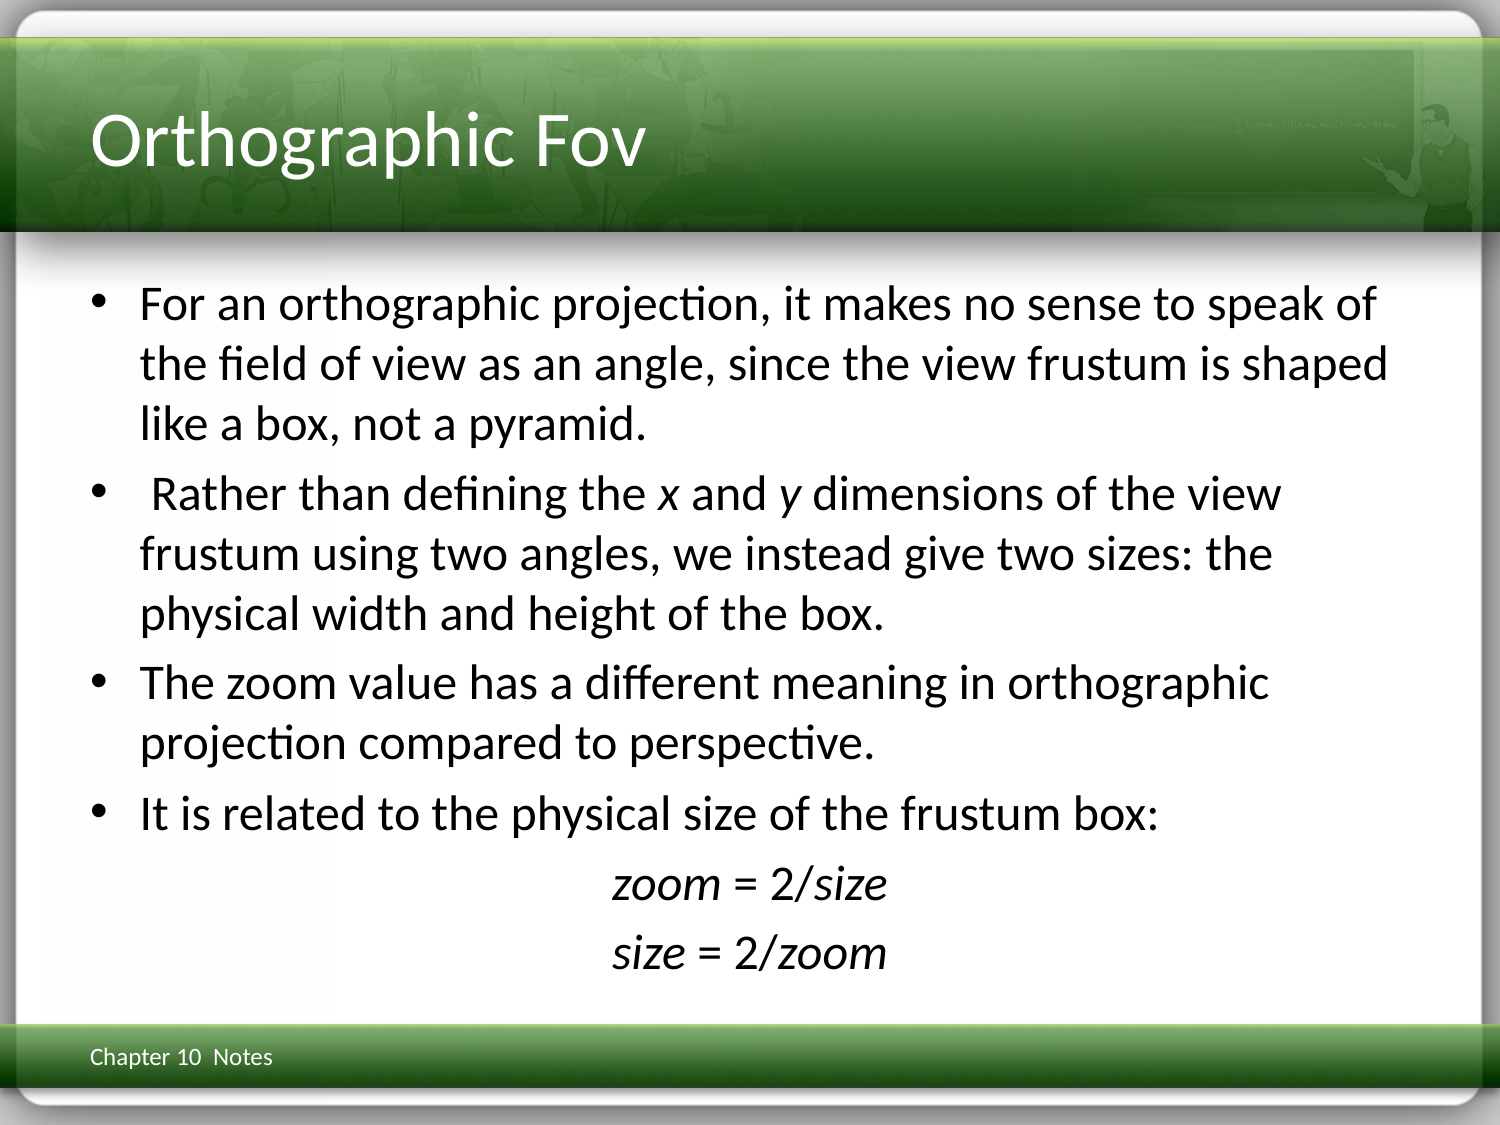

# Orthographic Fov
For an orthographic projection, it makes no sense to speak of the field of view as an angle, since the view frustum is shaped like a box, not a pyramid.
 Rather than defining the x and y dimensions of the view frustum using two angles, we instead give two sizes: the physical width and height of the box.
The zoom value has a different meaning in orthographic projection compared to perspective.
It is related to the physical size of the frustum box:
zoom = 2/size
size = 2/zoom
Chapter 10  Notes
3D Math Primer for Graphics & Game Dev
43